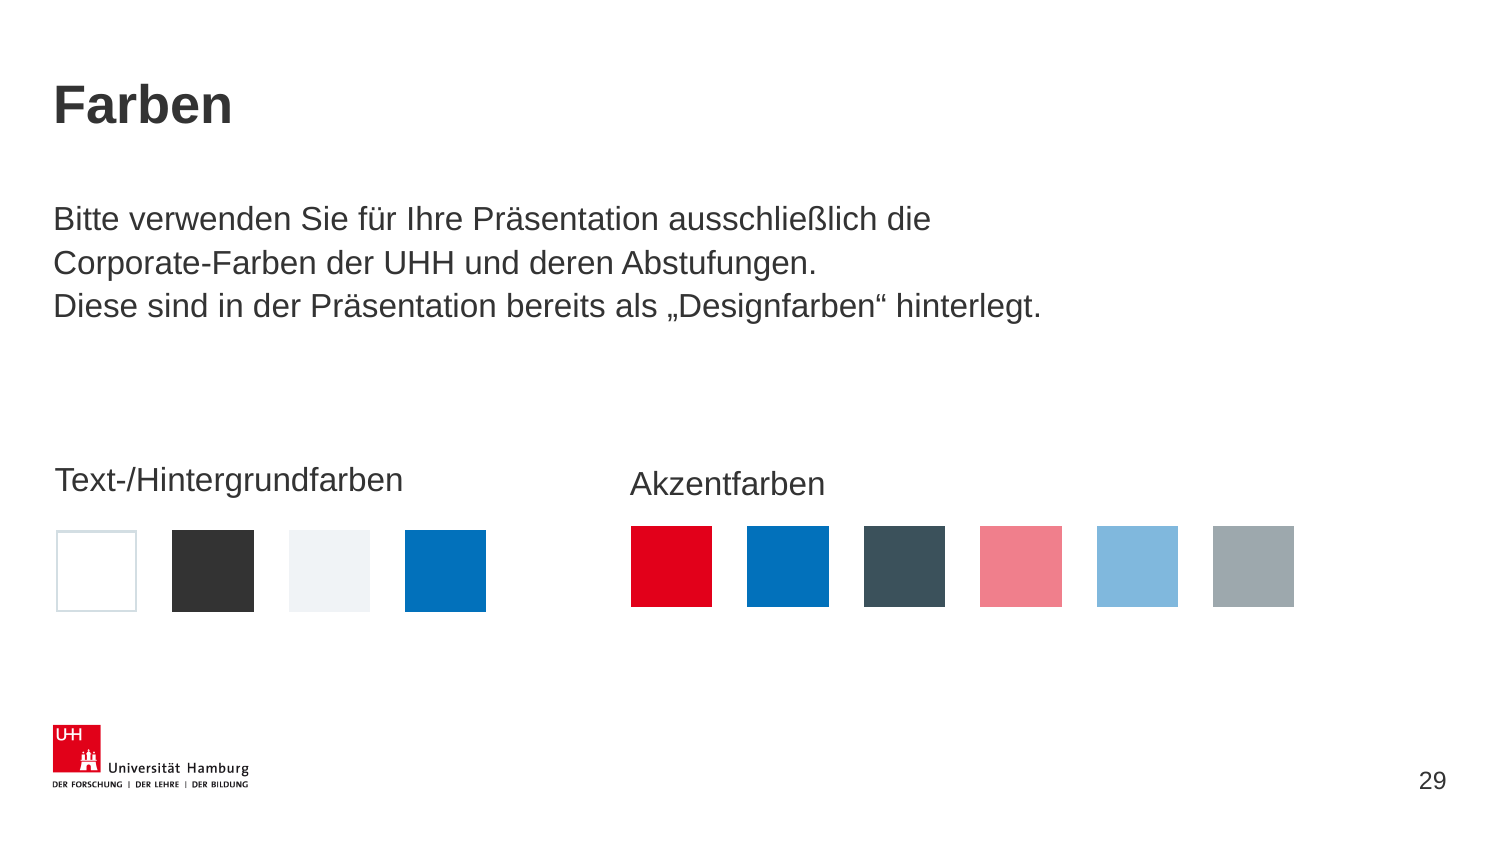

# Farben
Bitte verwenden Sie für Ihre Präsentation ausschließlich die Corporate-Farben der UHH und deren Abstufungen.
Diese sind in der Präsentation bereits als „Designfarben“ hinterlegt.
Text-/Hintergrundfarben
Akzentfarben

29